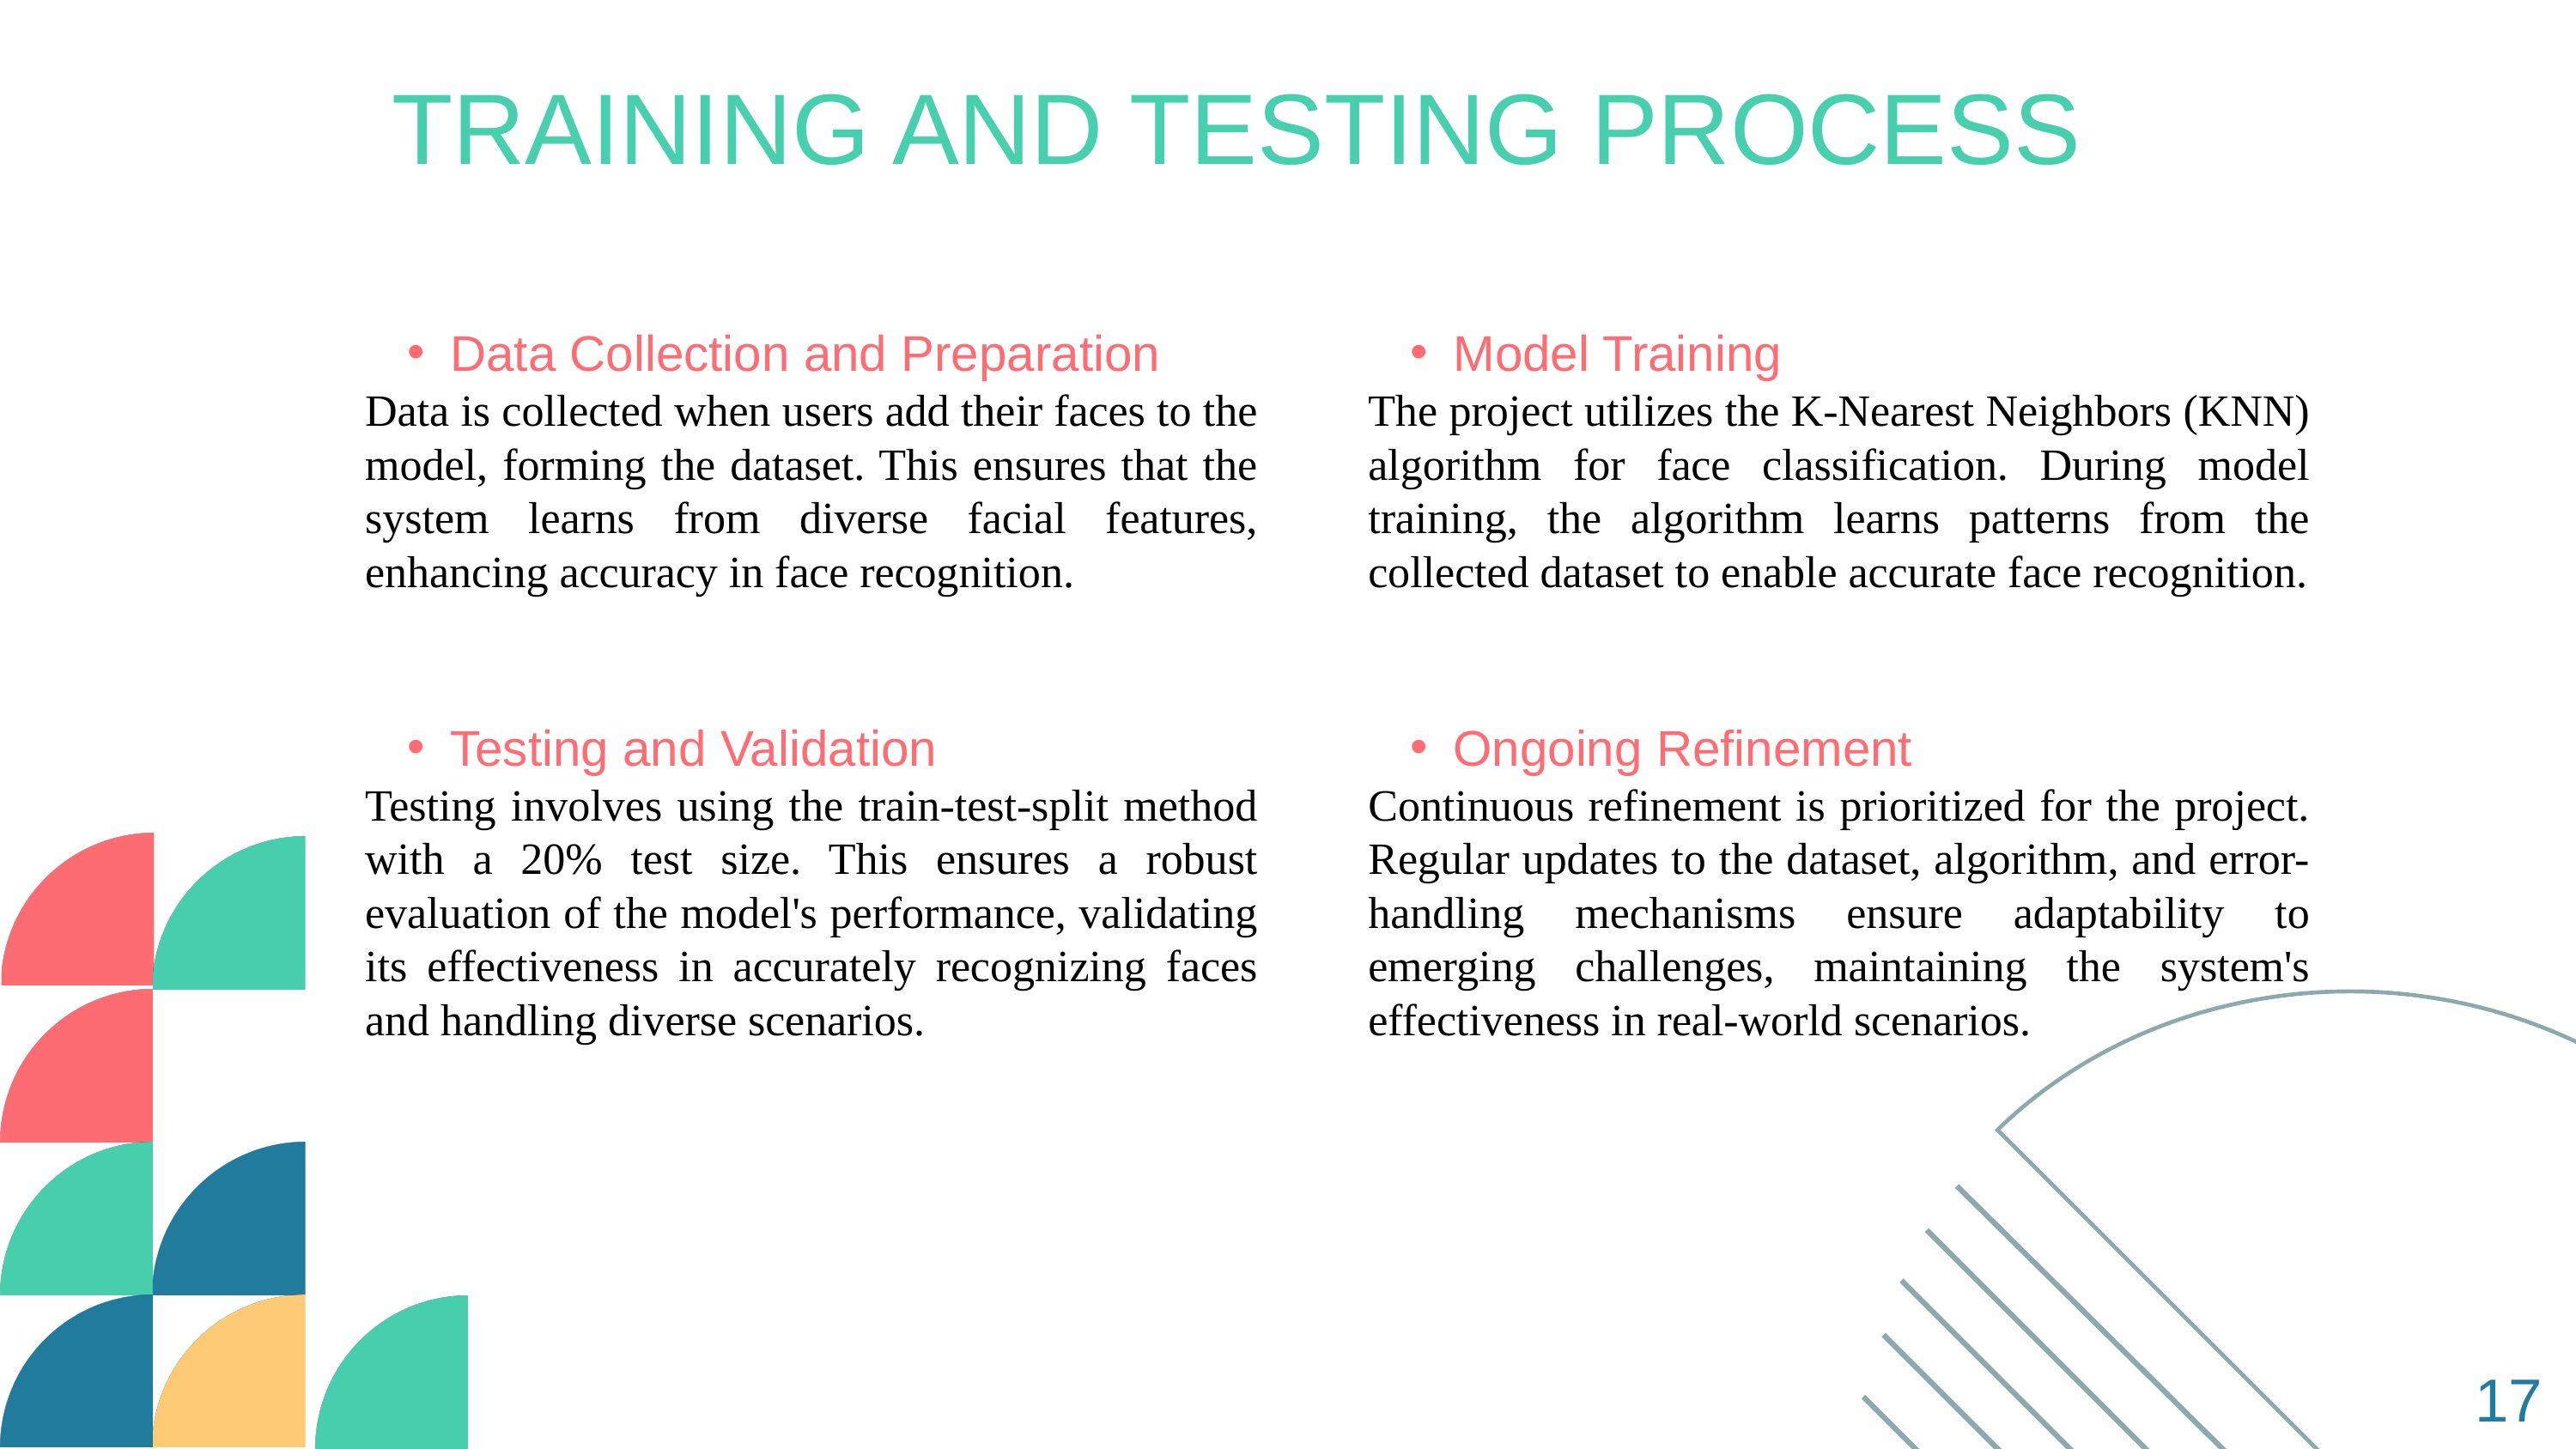

TRAINING AND TESTING PROCESS
Data Collection and Preparation
Data is collected when users add their faces to the model, forming the dataset. This ensures that the system learns from diverse facial features, enhancing accuracy in face recognition.
Model Training
The project utilizes the K-Nearest Neighbors (KNN) algorithm for face classification. During model training, the algorithm learns patterns from the collected dataset to enable accurate face recognition.
Testing and Validation
Testing involves using the train-test-split method with a 20% test size. This ensures a robust evaluation of the model's performance, validating its effectiveness in accurately recognizing faces and handling diverse scenarios.

Ongoing Refinement
Continuous refinement is prioritized for the project. Regular updates to the dataset, algorithm, and error-handling mechanisms ensure adaptability to emerging challenges, maintaining the system's effectiveness in real-world scenarios.

17